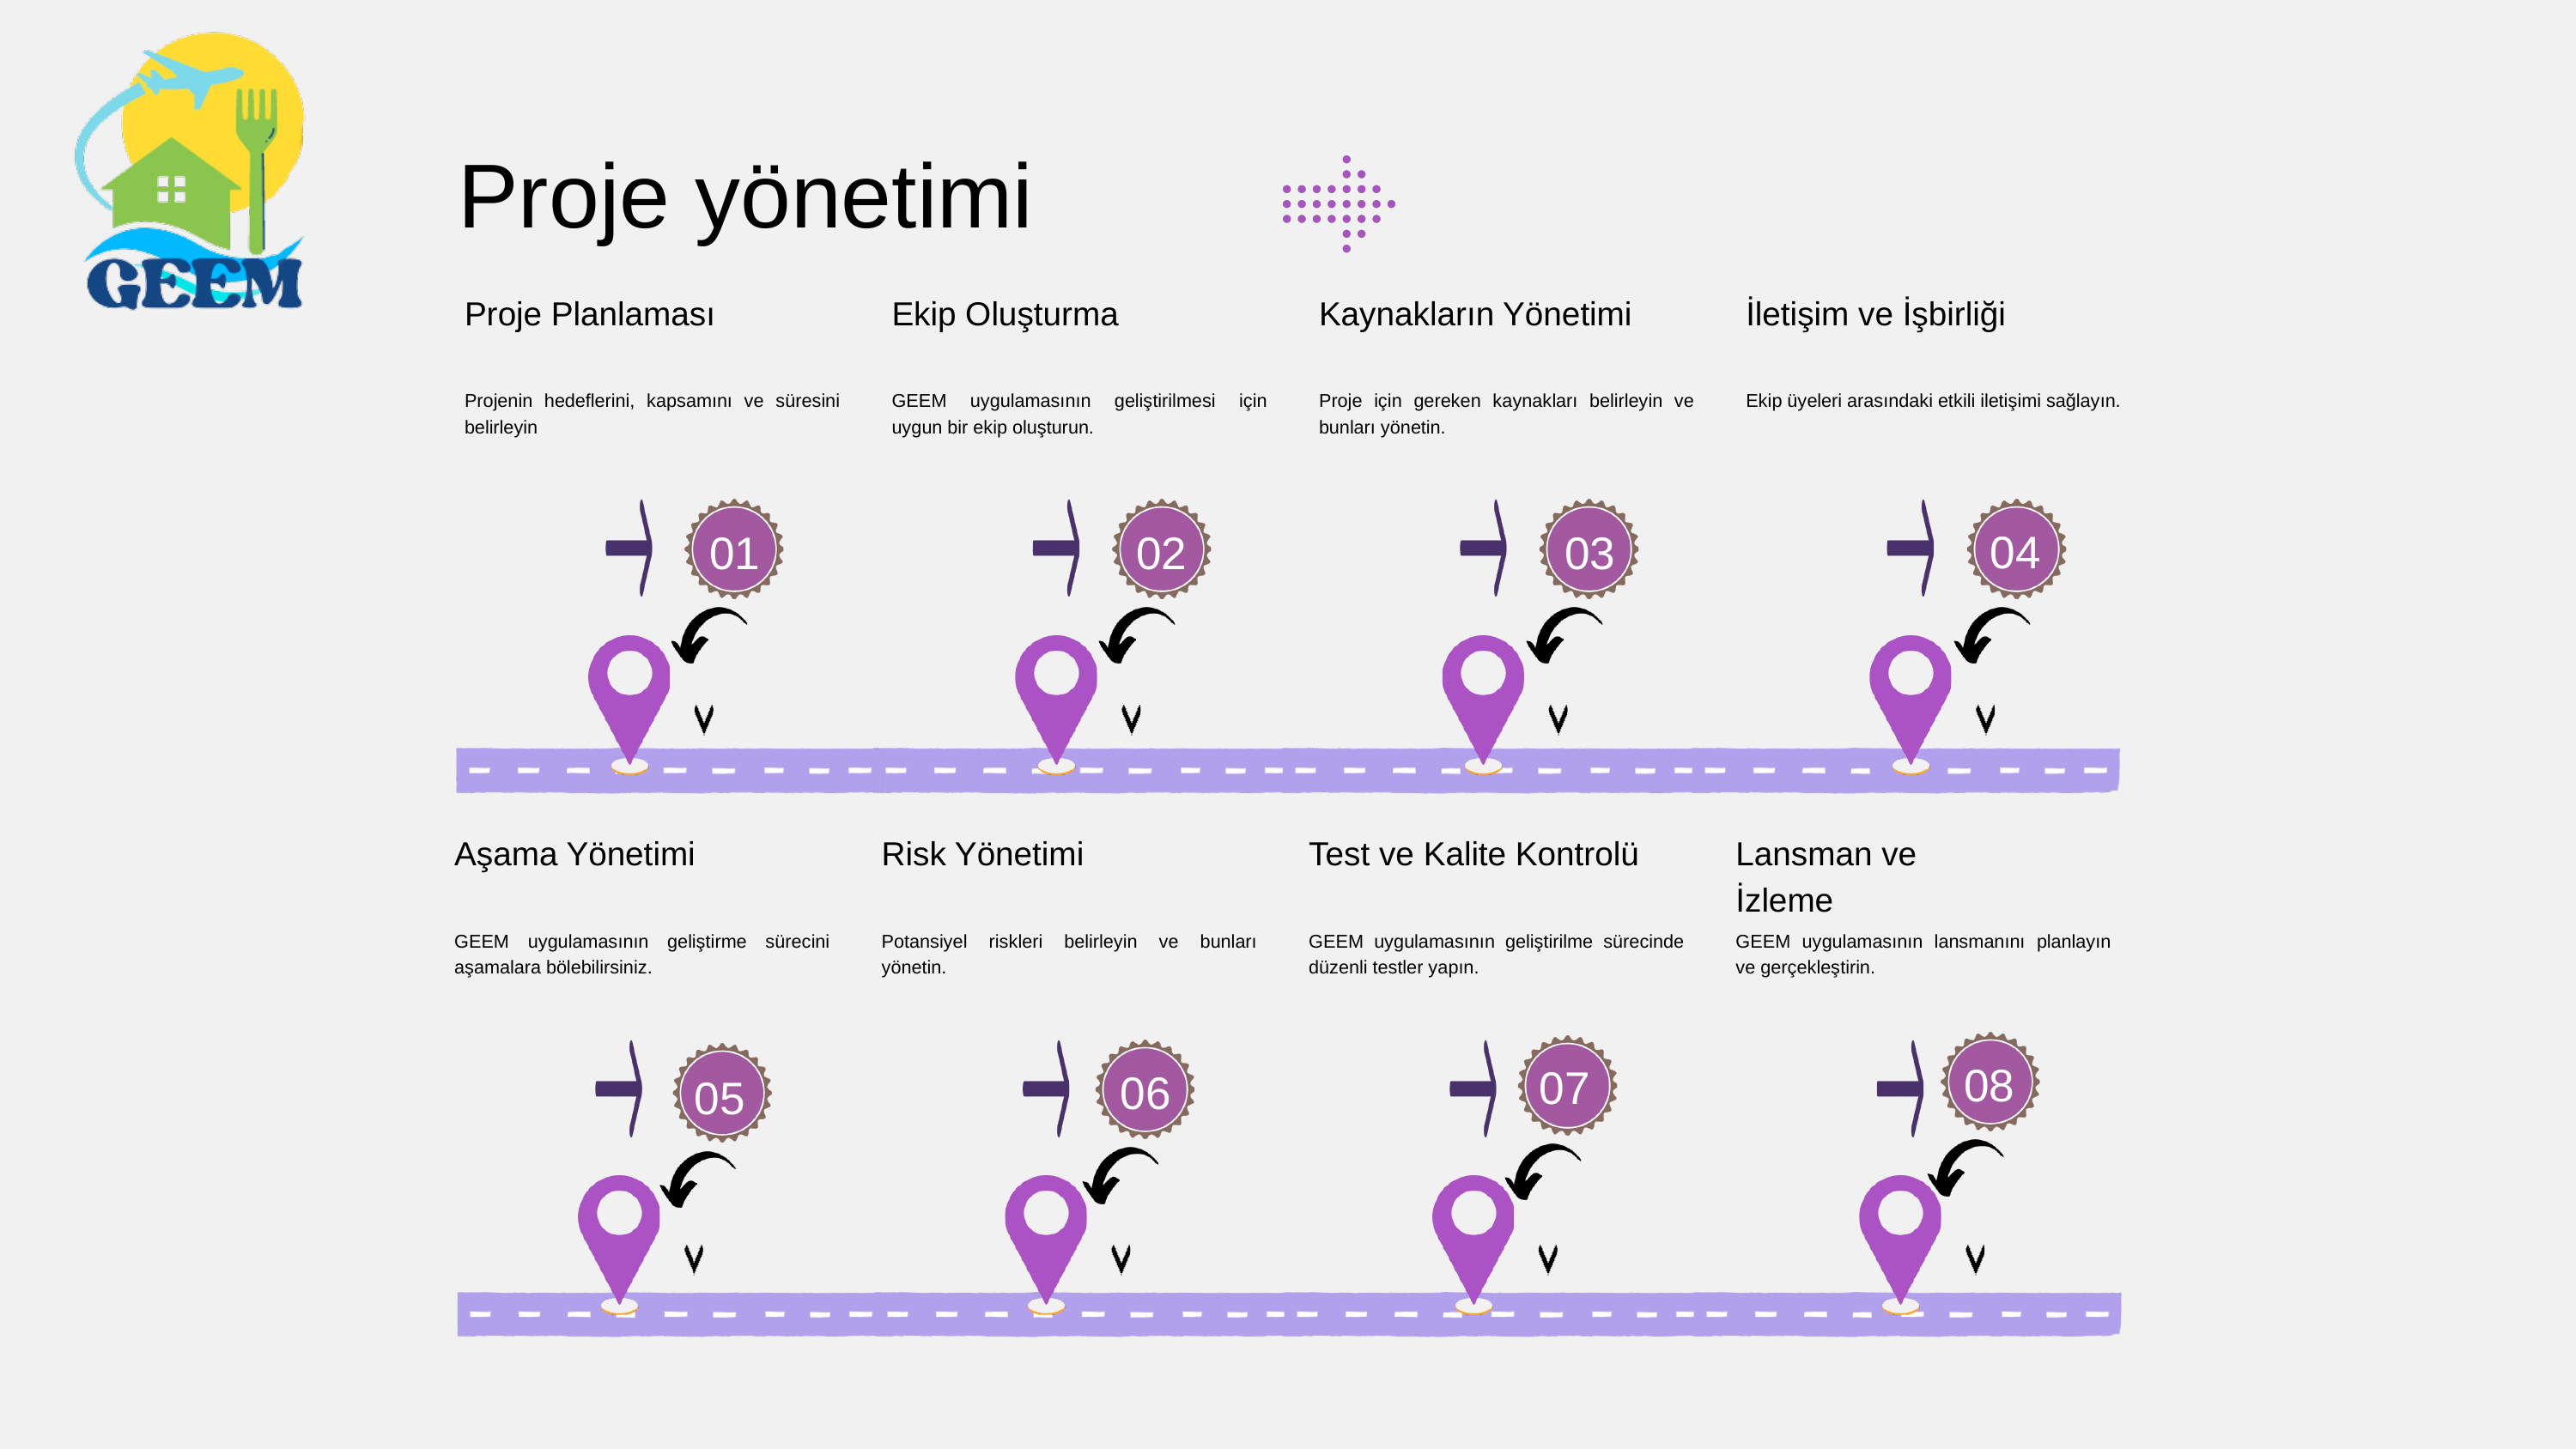

Proje yönetimi
Proje Planlaması
Ekip Oluşturma
Kaynakların Yönetimi
İletişim ve İşbirliği
Projenin hedeflerini, kapsamını ve süresini belirleyin
GEEM uygulamasının geliştirilmesi için uygun bir ekip oluşturun.
Proje için gereken kaynakları belirleyin ve bunları yönetin.
Ekip üyeleri arasındaki etkili iletişimi sağlayın.

04
01
02
03

Aşama Yönetimi
Risk Yönetimi
Test ve Kalite Kontrolü
Lansman ve İzleme
GEEM uygulamasının geliştirme sürecini aşamalara bölebilirsiniz.
Potansiyel riskleri belirleyin ve bunları yönetin.
GEEM uygulamasının geliştirilme sürecinde düzenli testler yapın.
GEEM uygulamasının lansmanını planlayın ve gerçekleştirin.

08
07
06
05